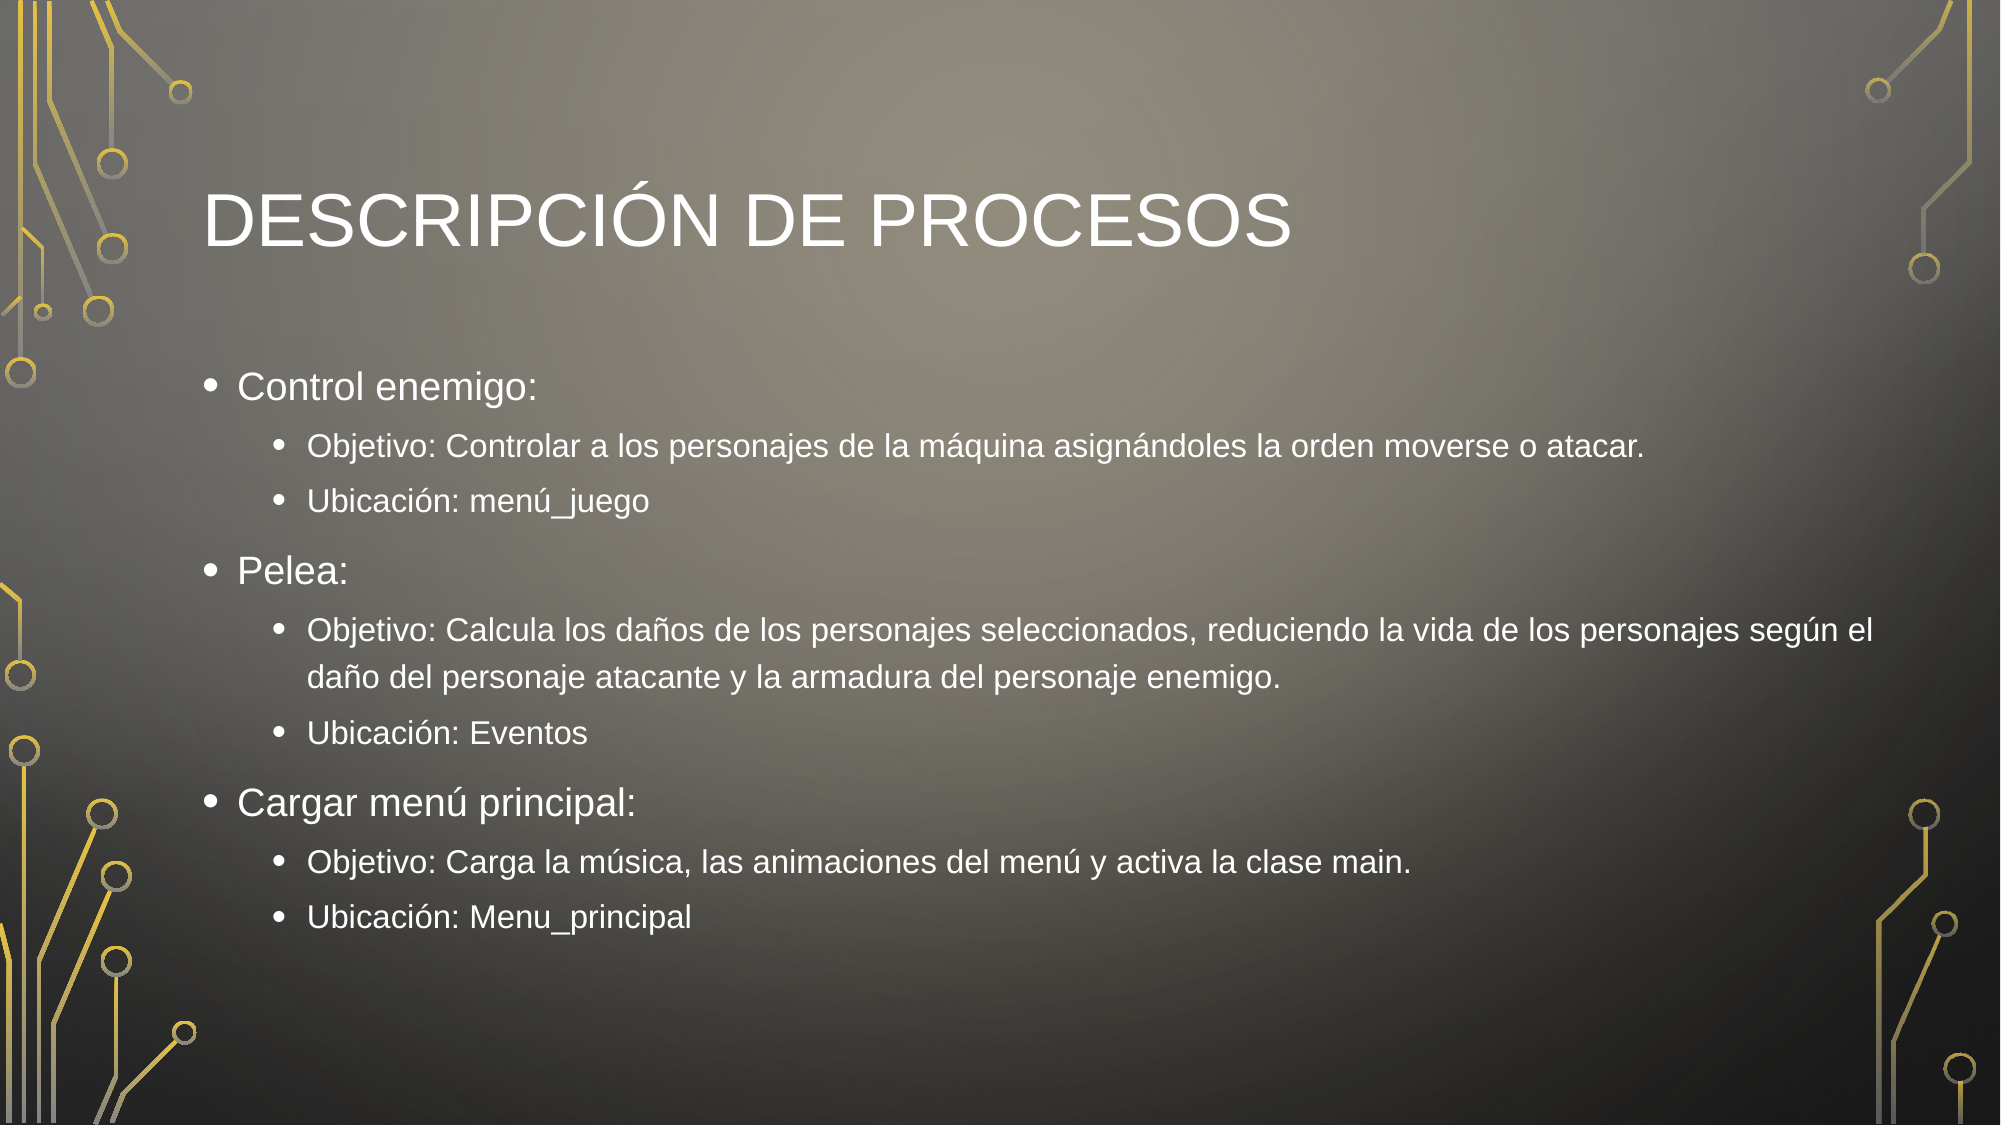

# Descripción de procesos
Control enemigo:
Objetivo: Controlar a los personajes de la máquina asignándoles la orden moverse o atacar.
Ubicación: menú_juego
Pelea:
Objetivo: Calcula los daños de los personajes seleccionados, reduciendo la vida de los personajes según el daño del personaje atacante y la armadura del personaje enemigo.
Ubicación: Eventos
Cargar menú principal:
Objetivo: Carga la música, las animaciones del menú y activa la clase main.
Ubicación: Menu_principal